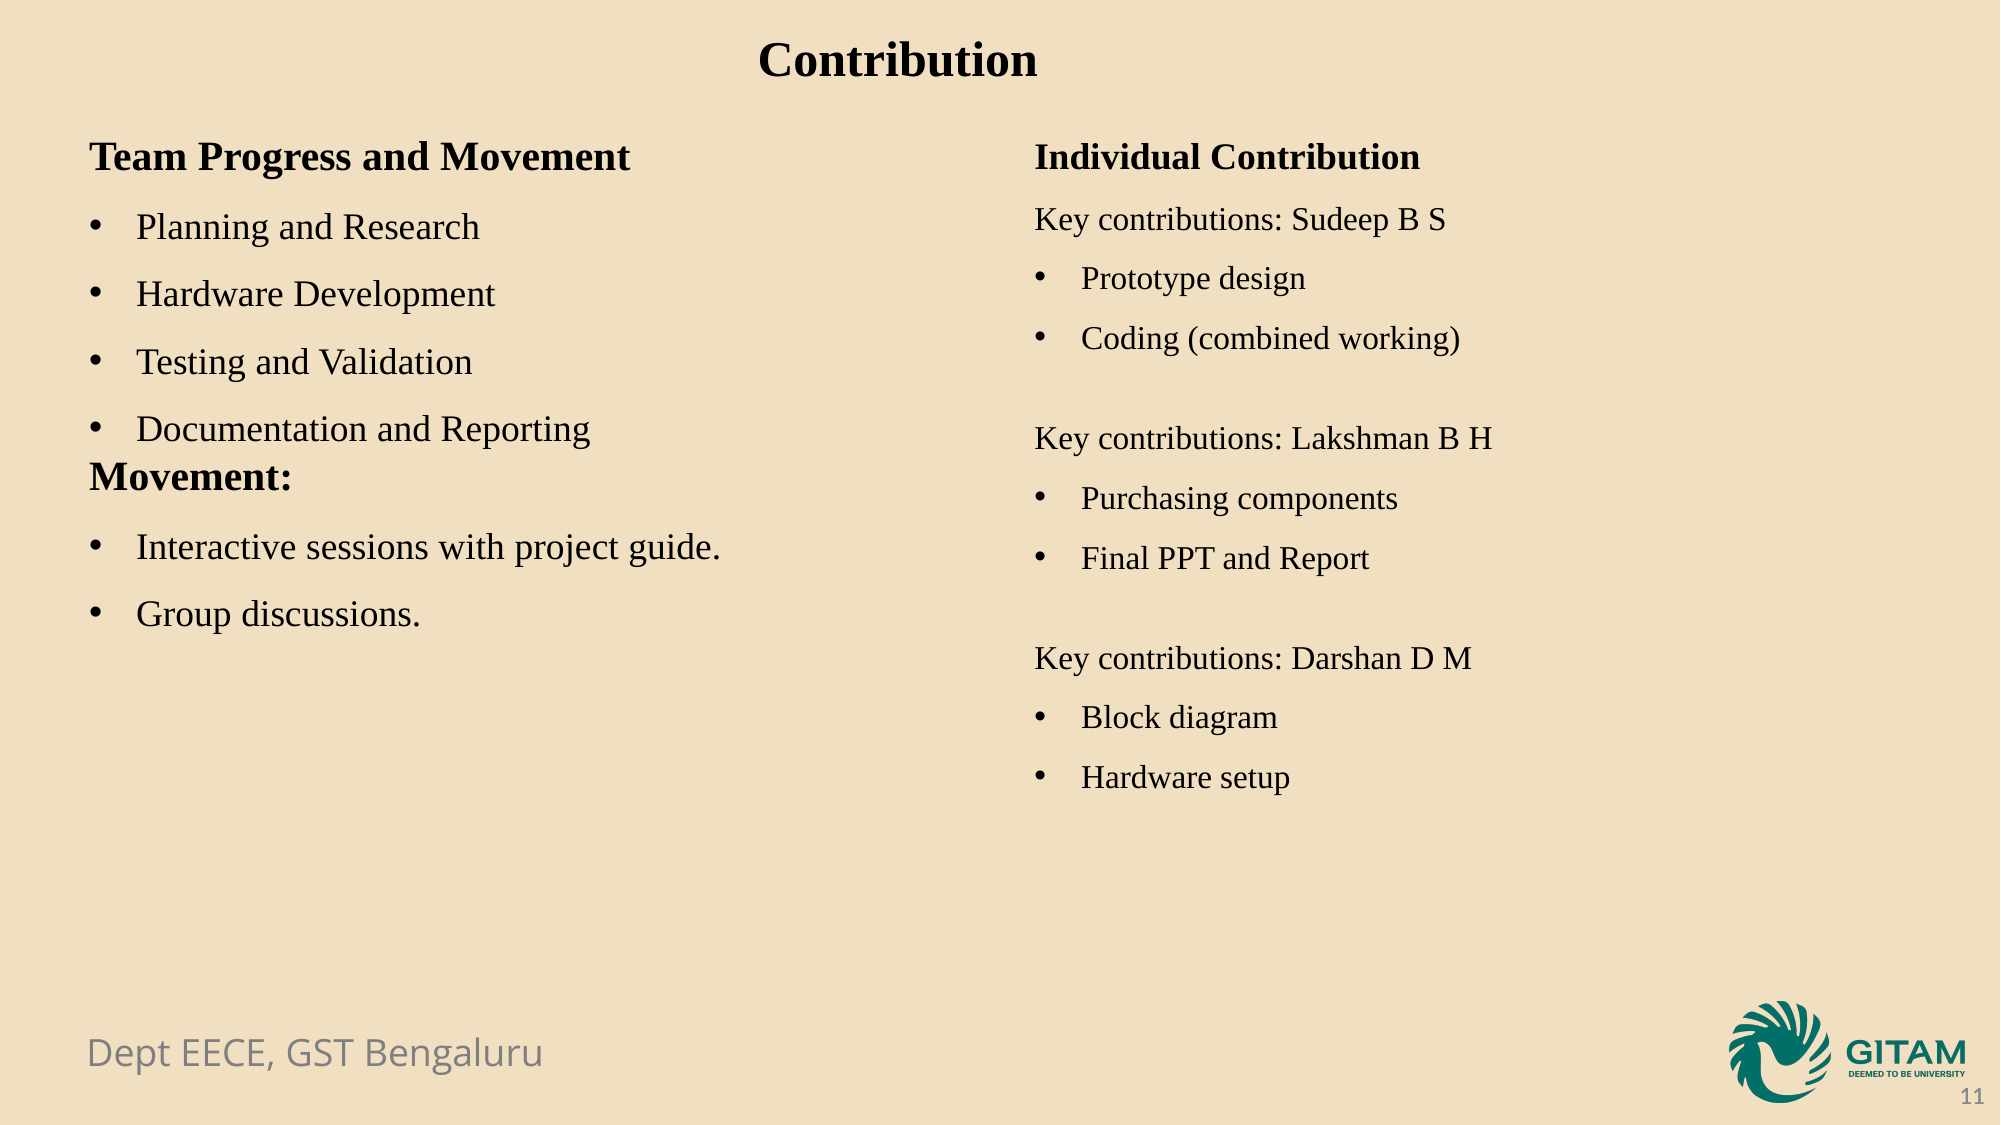

Contribution
Team Progress and Movement
Planning and Research
Hardware Development
Testing and Validation
Documentation and Reporting
Movement:
Interactive sessions with project guide.
Group discussions.

Individual Contribution
Key contributions: Sudeep B S
Prototype design
Coding (combined working)

Key contributions: Lakshman B H
Purchasing components
Final PPT and Report

Key contributions: Darshan D M
Block diagram
Hardware setup
11
11